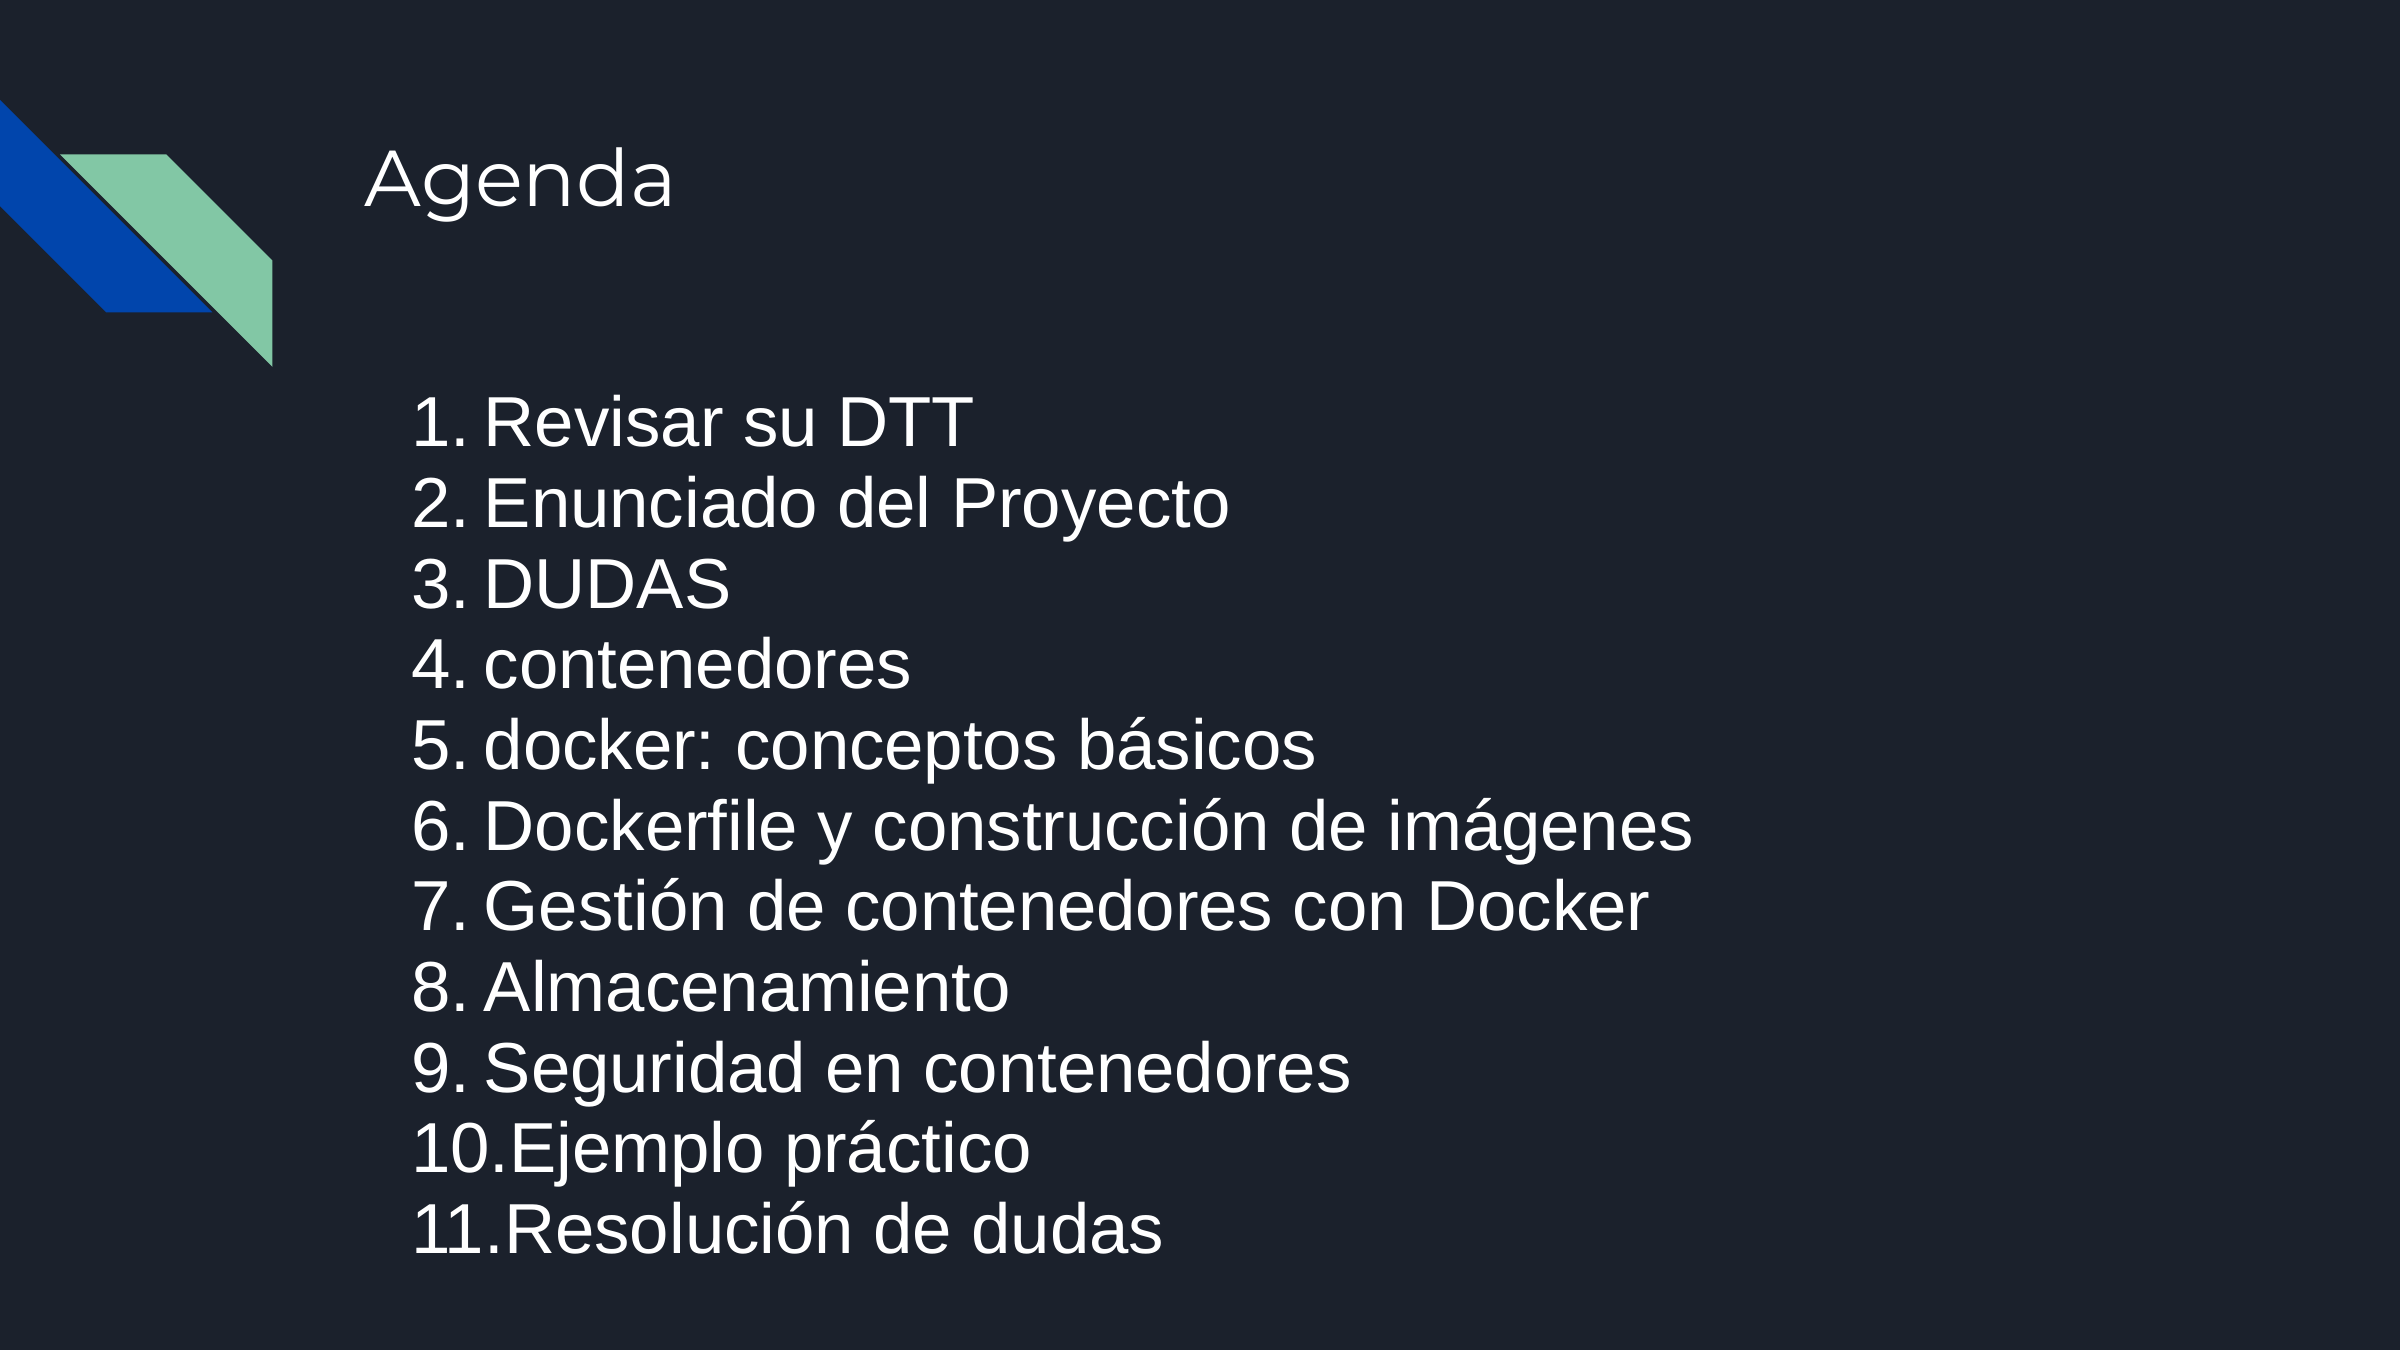

# Agenda
Revisar su DTT
Enunciado del Proyecto
DUDAS
contenedores
docker: conceptos básicos
Dockerfile y construcción de imágenes
Gestión de contenedores con Docker
Almacenamiento
Seguridad en contenedores
Ejemplo práctico
Resolución de dudas